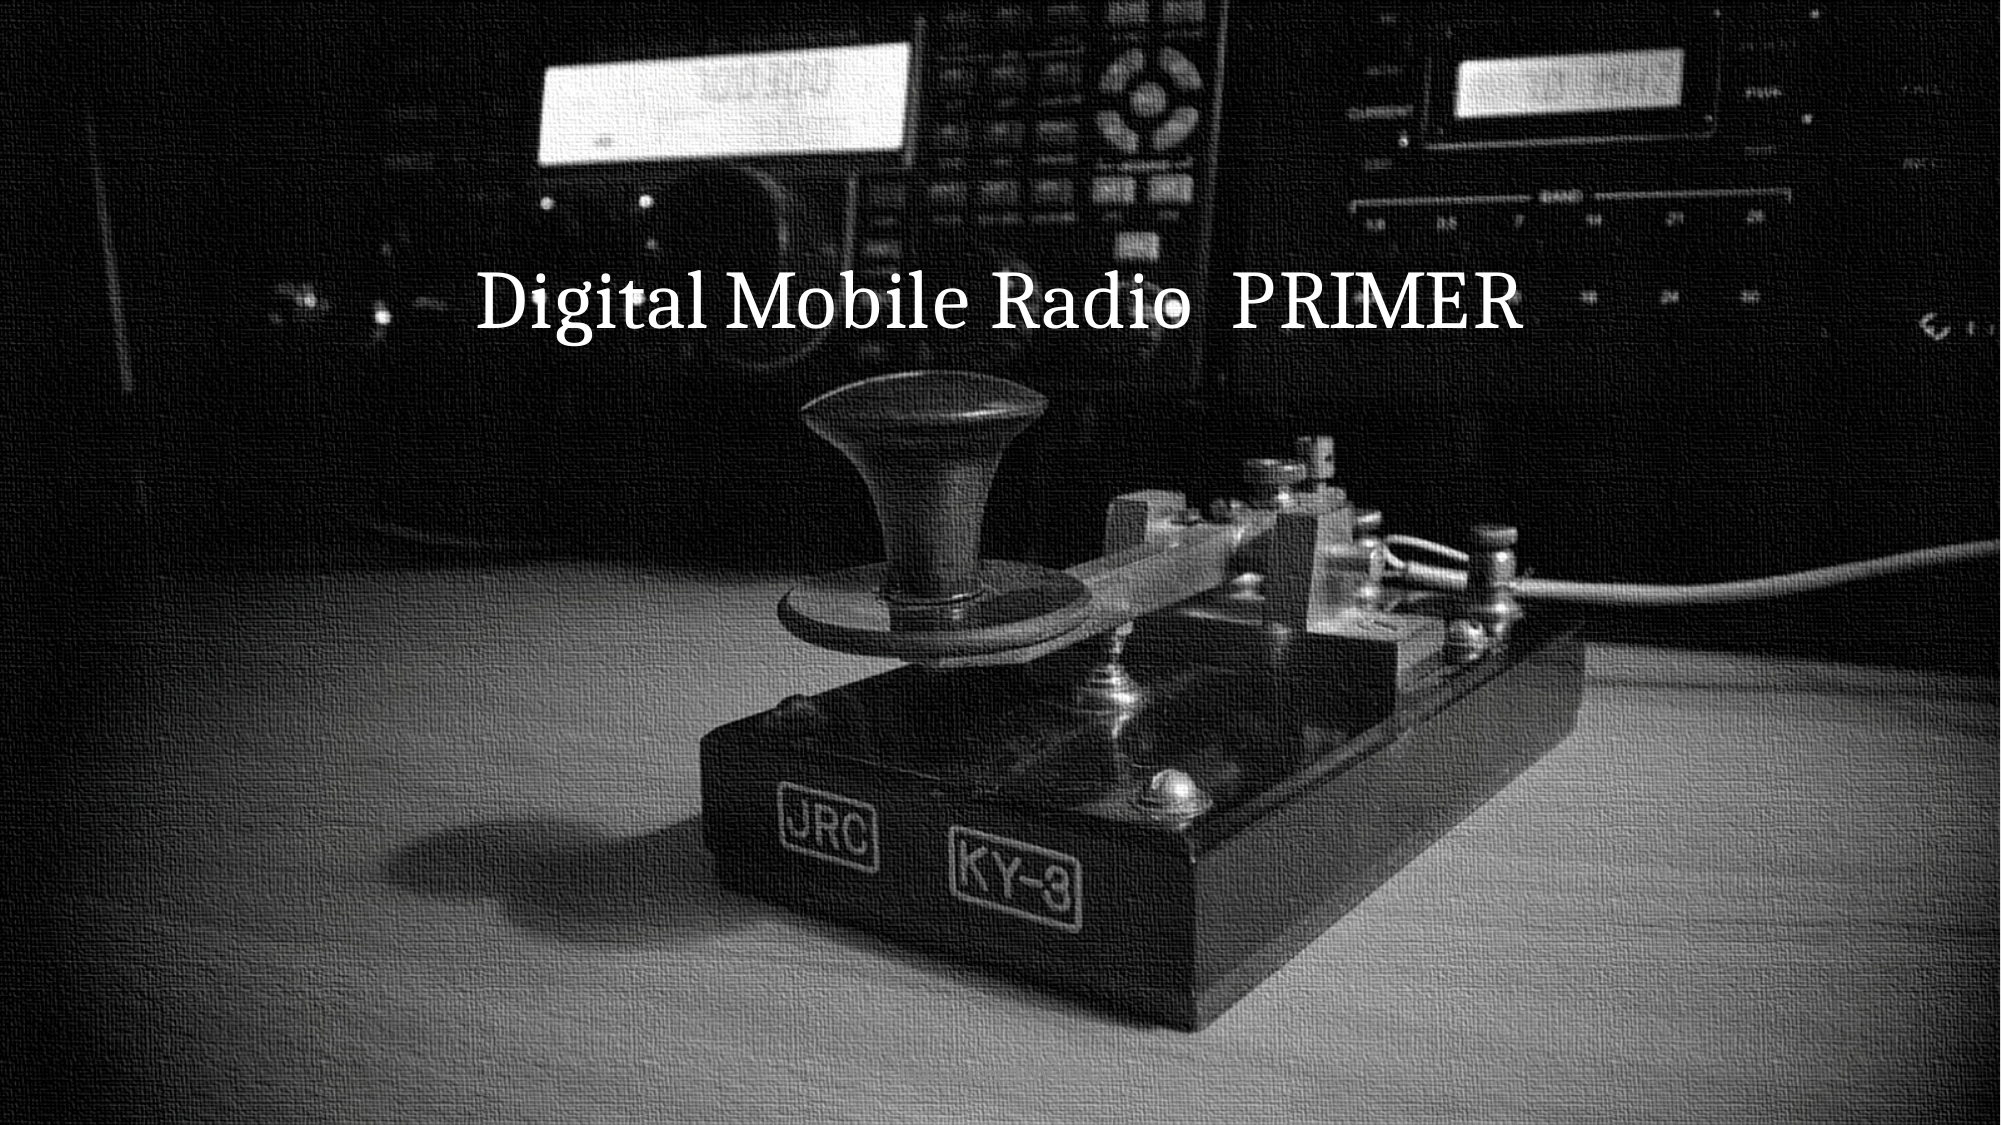

Digital Mobile Radio  PRIMER
Juan Caser, DW7LFU